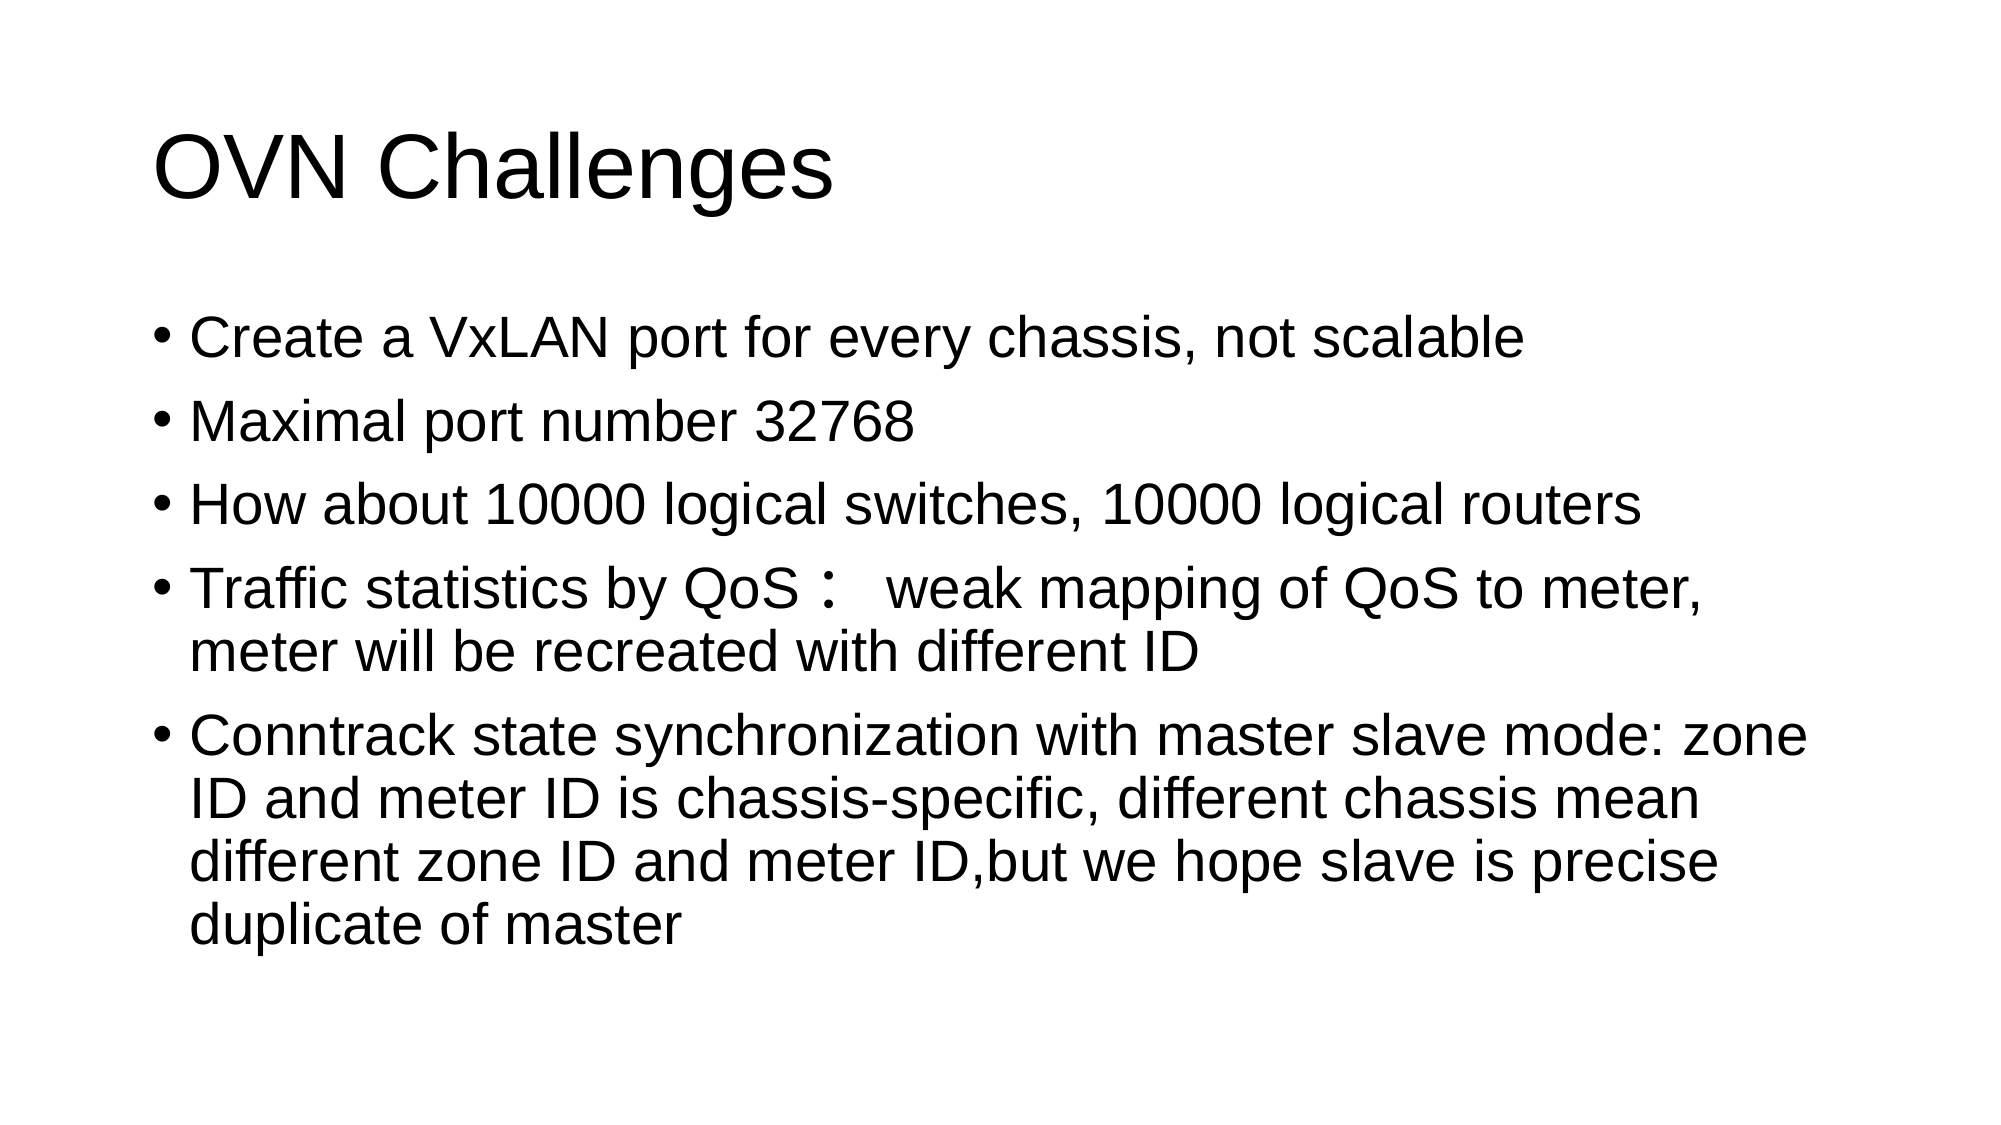

# OVN Challenges
Create a VxLAN port for every chassis, not scalable
Maximal port number 32768
How about 10000 logical switches, 10000 logical routers
Traffic statistics by QoS：weak mapping of QoS to meter, meter will be recreated with different ID
Conntrack state synchronization with master slave mode: zone ID and meter ID is chassis-specific, different chassis mean different zone ID and meter ID,but we hope slave is precise duplicate of master